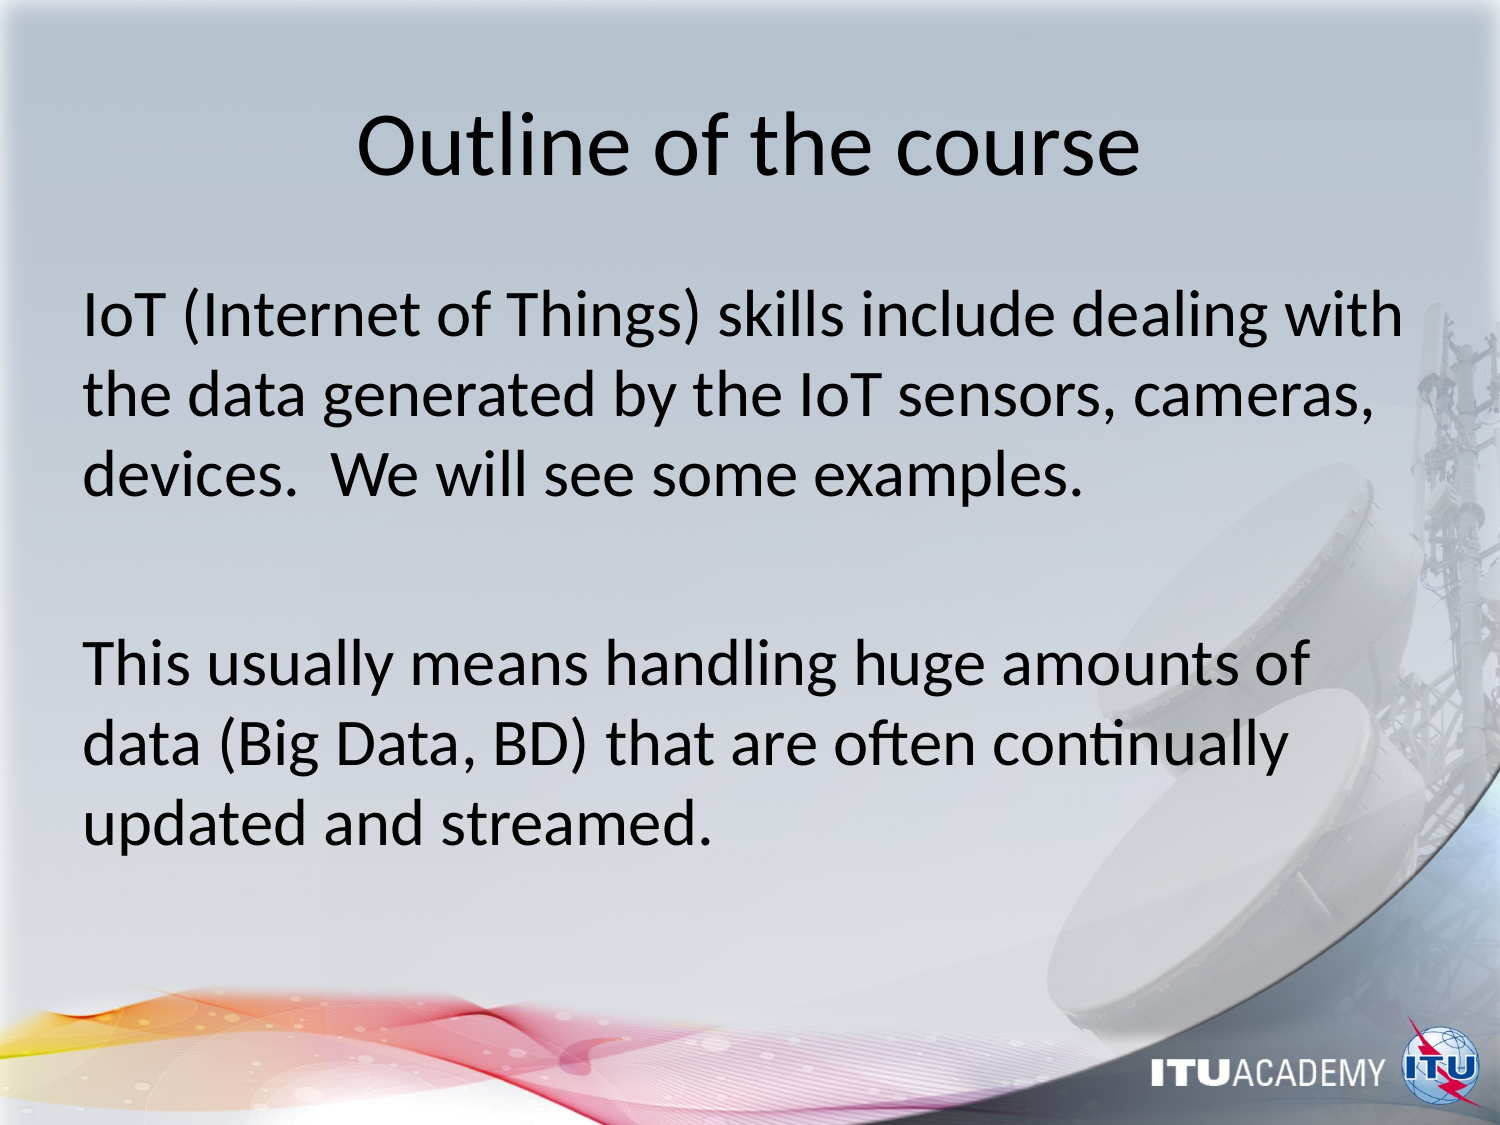

# Outline of the course
IoT (Internet of Things) skills include dealing with the data generated by the IoT sensors, cameras, devices.  We will see some examples.

This usually means handling huge amounts of data (Big Data, BD) that are often continually updated and streamed.